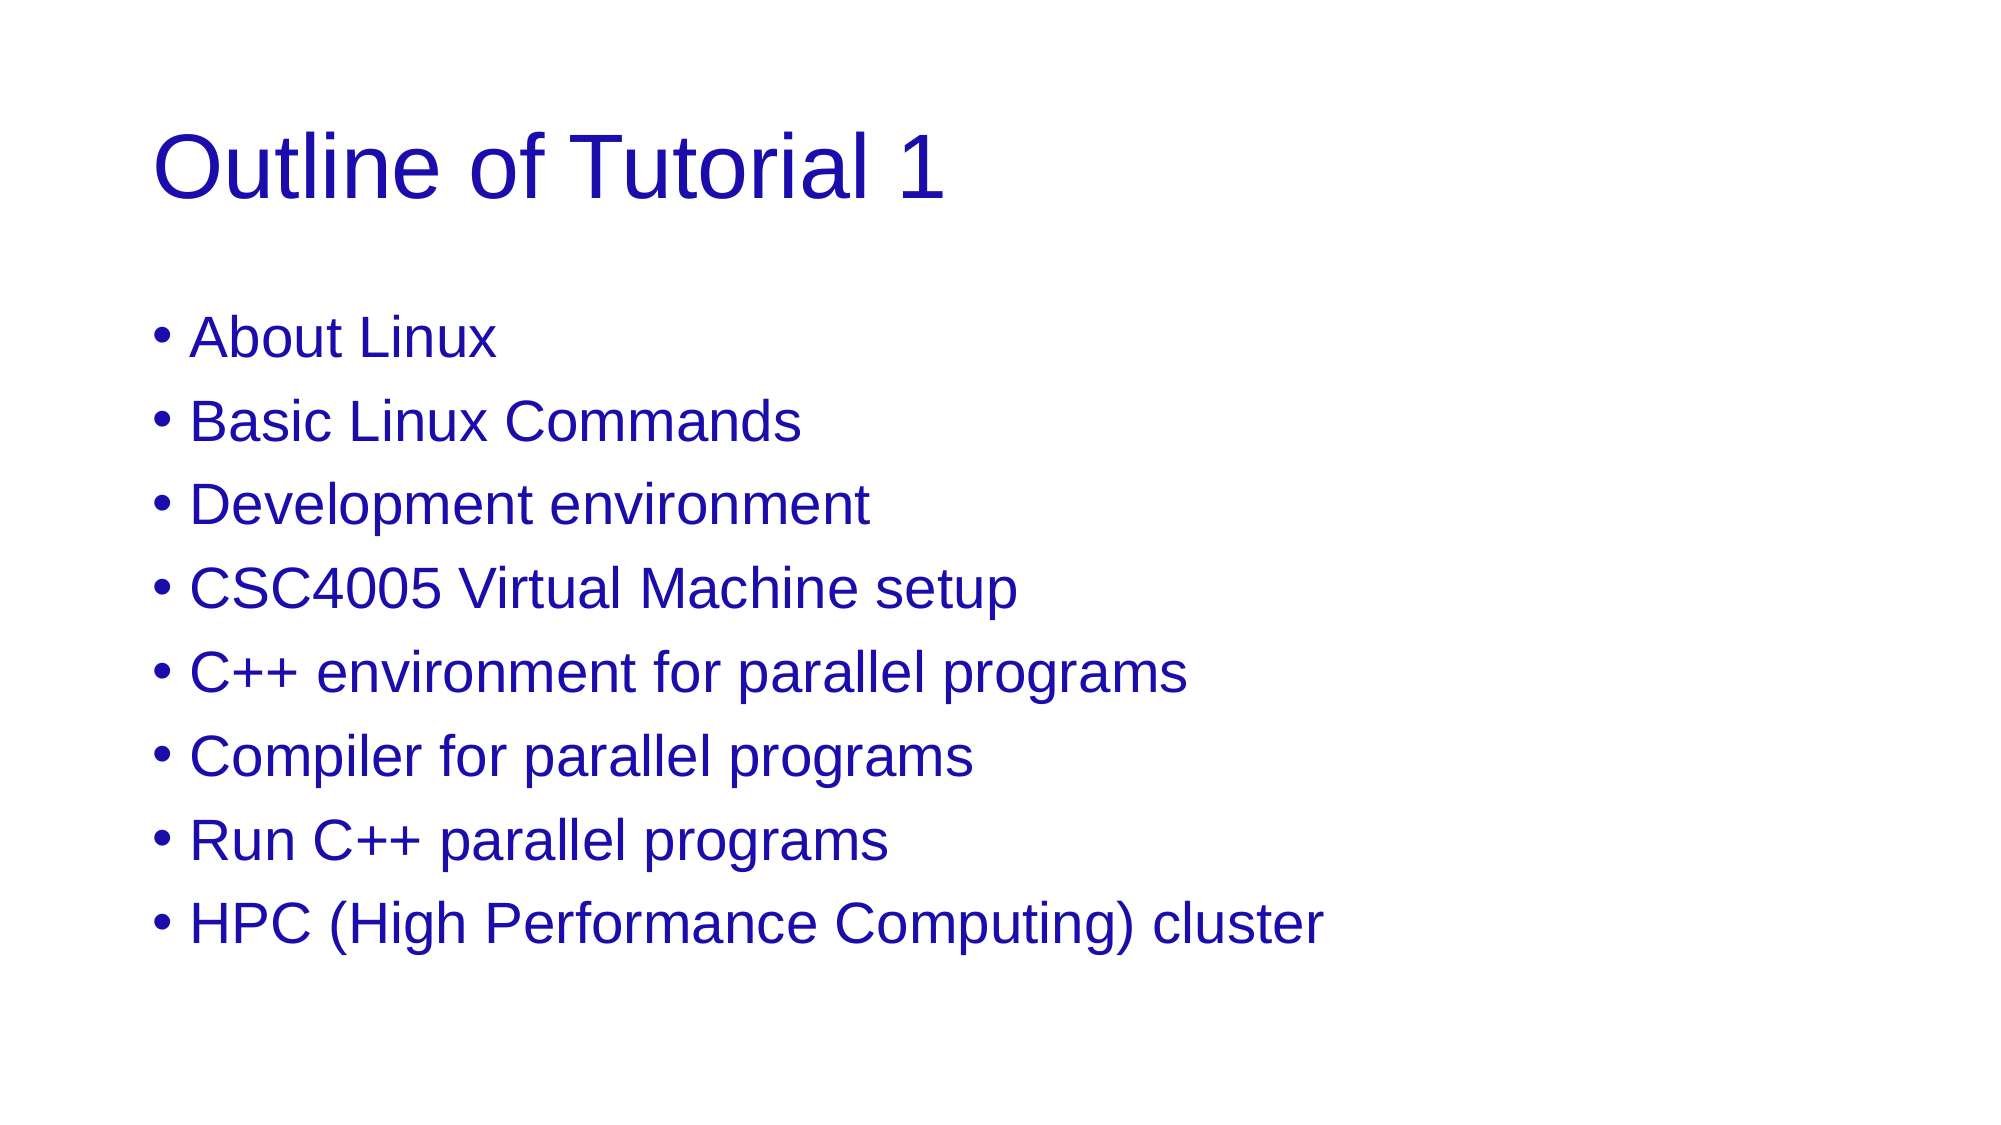

# Outline of Tutorial 1
About Linux
Basic Linux Commands
Development environment
CSC4005 Virtual Machine setup
C++ environment for parallel programs
Compiler for parallel programs
Run C++ parallel programs
HPC (High Performance Computing) cluster